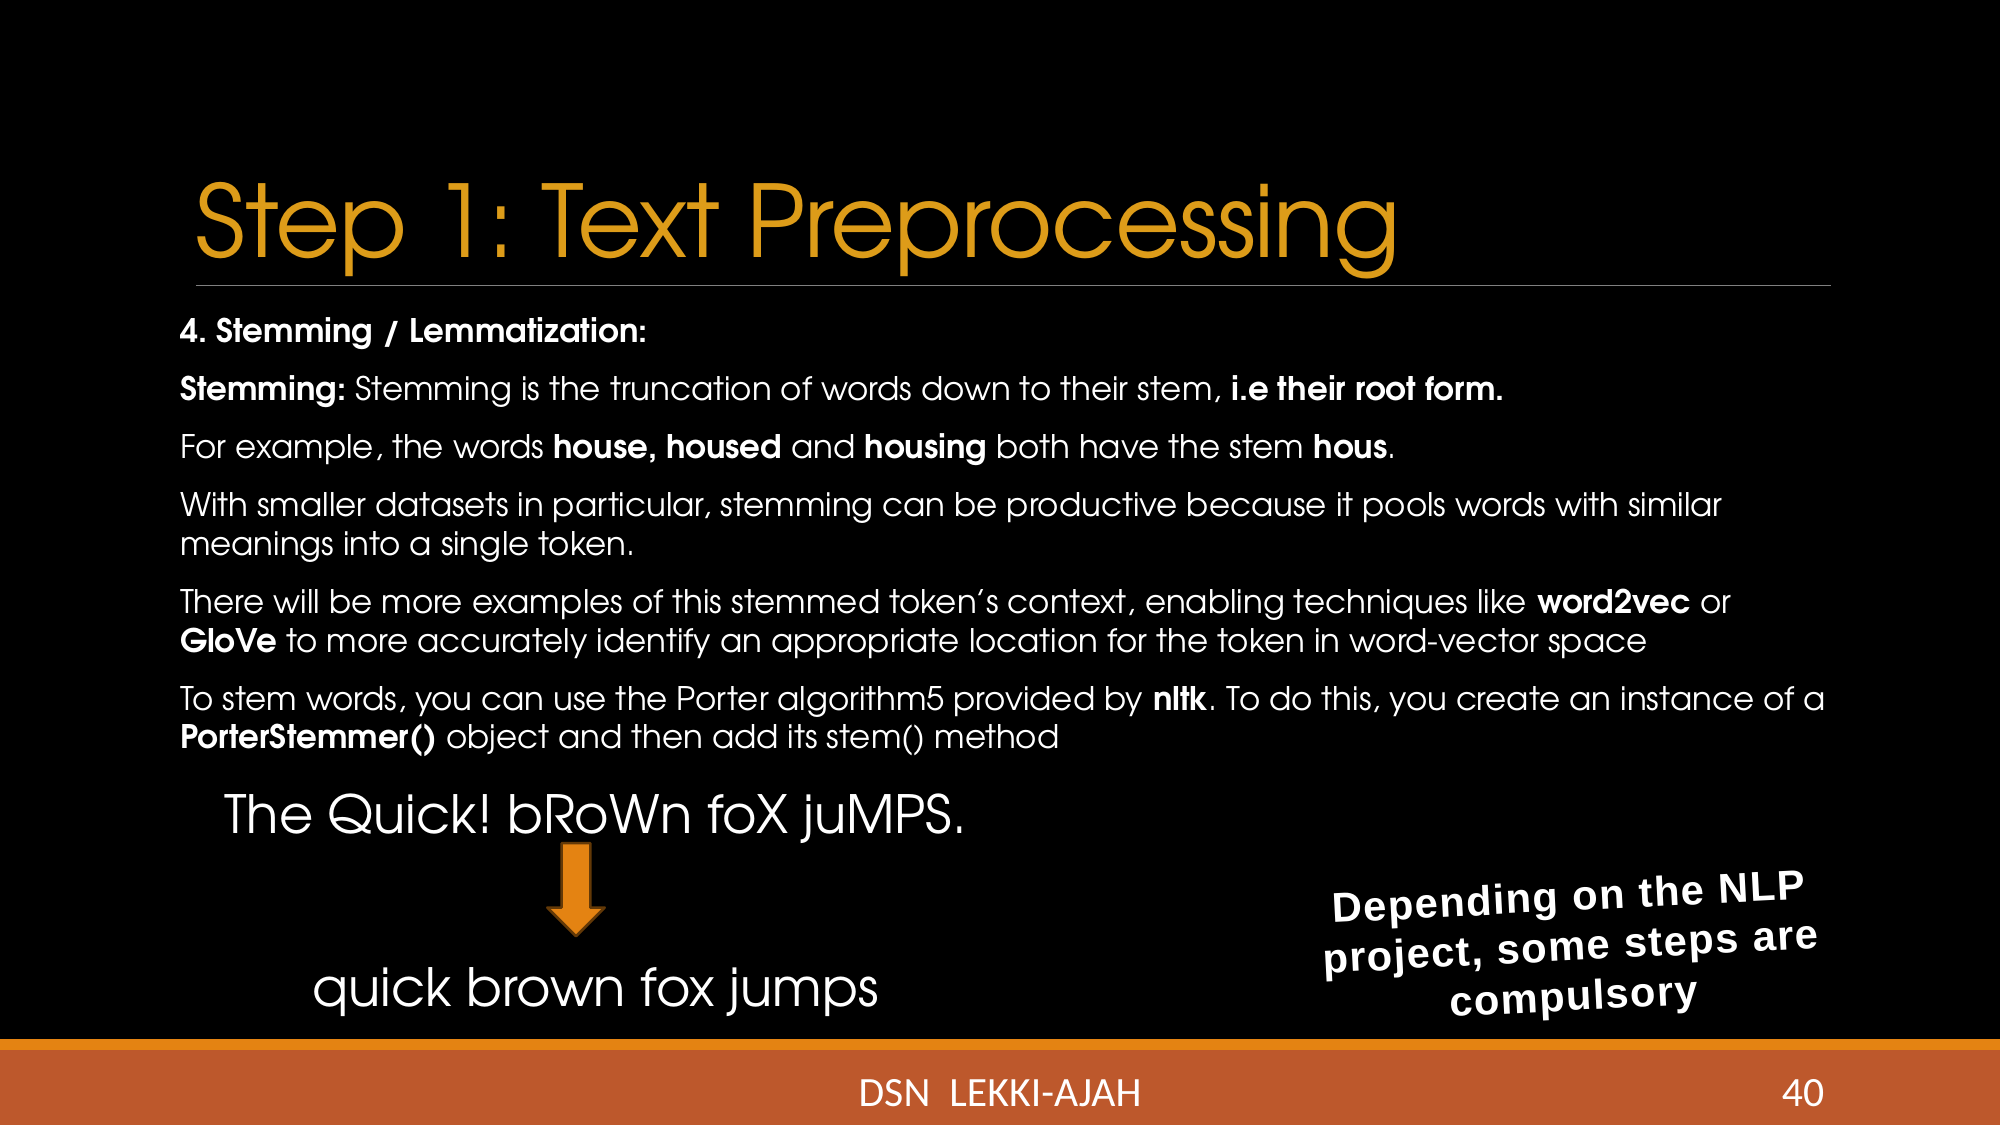

# Step 1: Text Preprocessing
4. Stemming / Lemmatization:
Stemming: Stemming is the truncation of words down to their stem, i.e their root form.
For example, the words house, housed and housing both have the stem hous.
With smaller datasets in particular, stemming can be productive because it pools words with similar meanings into a single token.
There will be more examples of this stemmed token’s context, enabling techniques like word2vec or GloVe to more accurately identify an appropriate location for the token in word-vector space
To stem words, you can use the Porter algorithm5 provided by nltk. To do this, you create an instance of a PorterStemmer() object and then add its stem() method

The Quick! bRoWn foX juMPS.

quick brown fox jumps

Depending on the NLP project, some steps are compulsory

DSN  LEKKI-AJAH
40